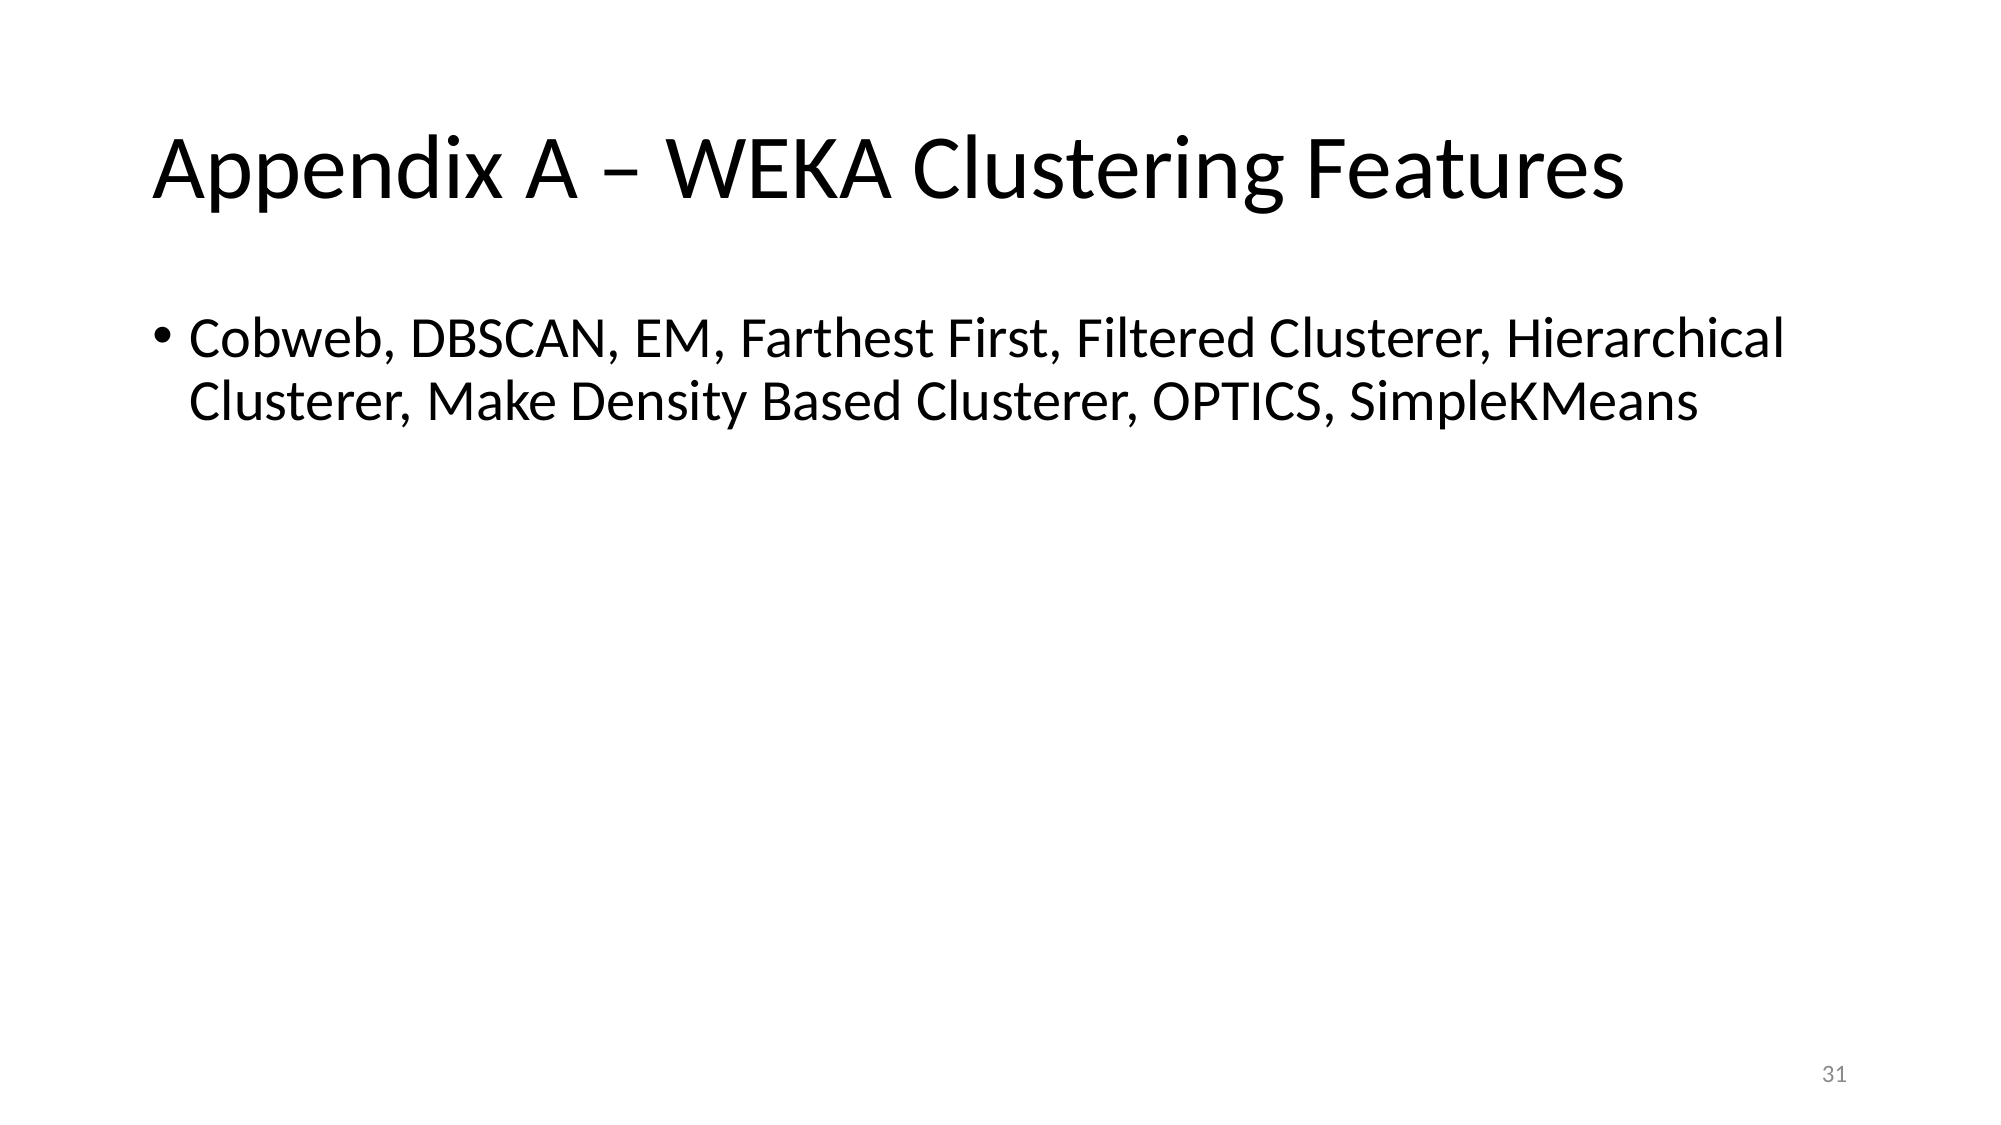

# Appendix A – WEKA Clustering Features
Cobweb, DBSCAN, EM, Farthest First, Filtered Clusterer, Hierarchical Clusterer, Make Density Based Clusterer, OPTICS, SimpleKMeans

31